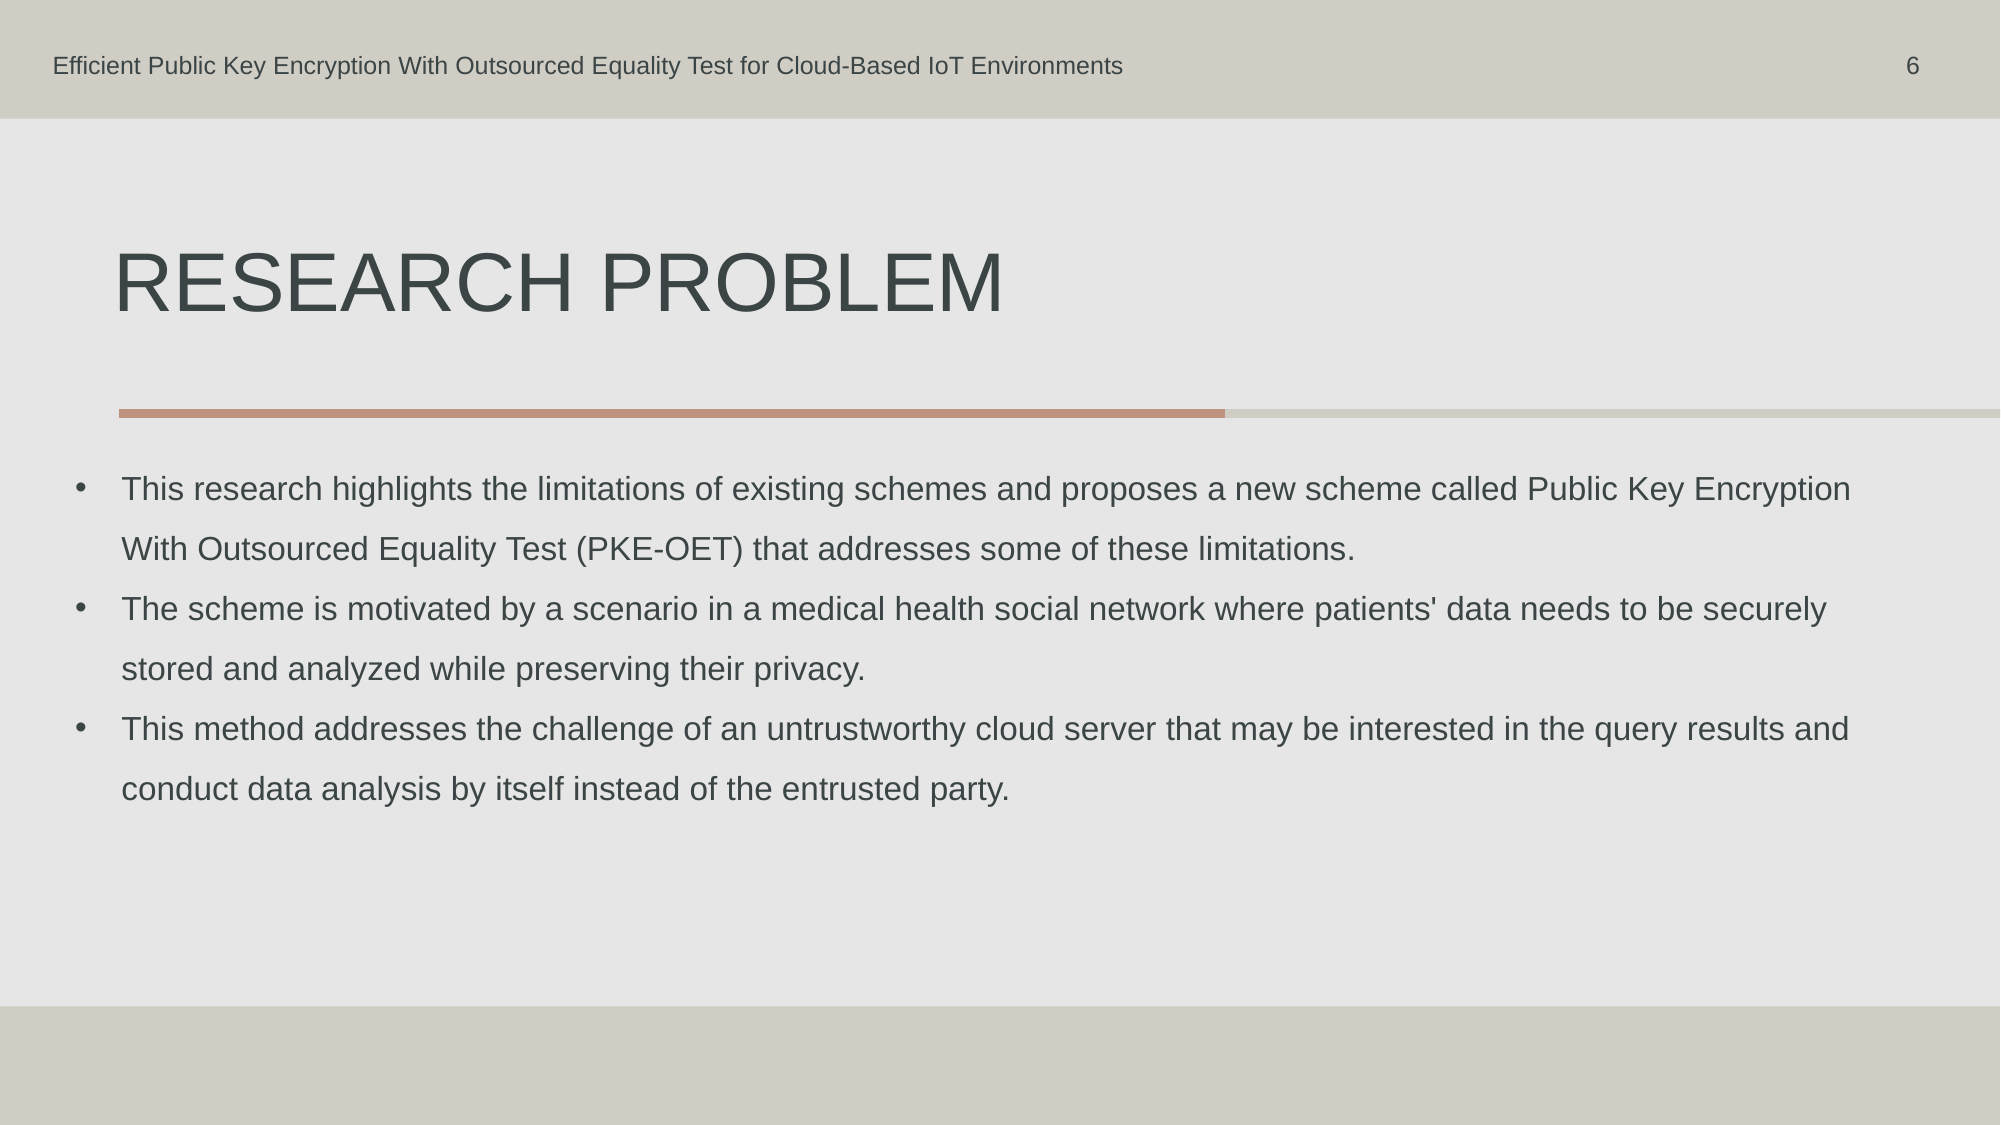

Efficient Public Key Encryption With Outsourced Equality Test for Cloud-Based IoT Environments
6
# Research problem
This research highlights the limitations of existing schemes and proposes a new scheme called Public Key Encryption With Outsourced Equality Test (PKE-OET) that addresses some of these limitations.
The scheme is motivated by a scenario in a medical health social network where patients' data needs to be securely stored and analyzed while preserving their privacy.
This method addresses the challenge of an untrustworthy cloud server that may be interested in the query results and conduct data analysis by itself instead of the entrusted party.